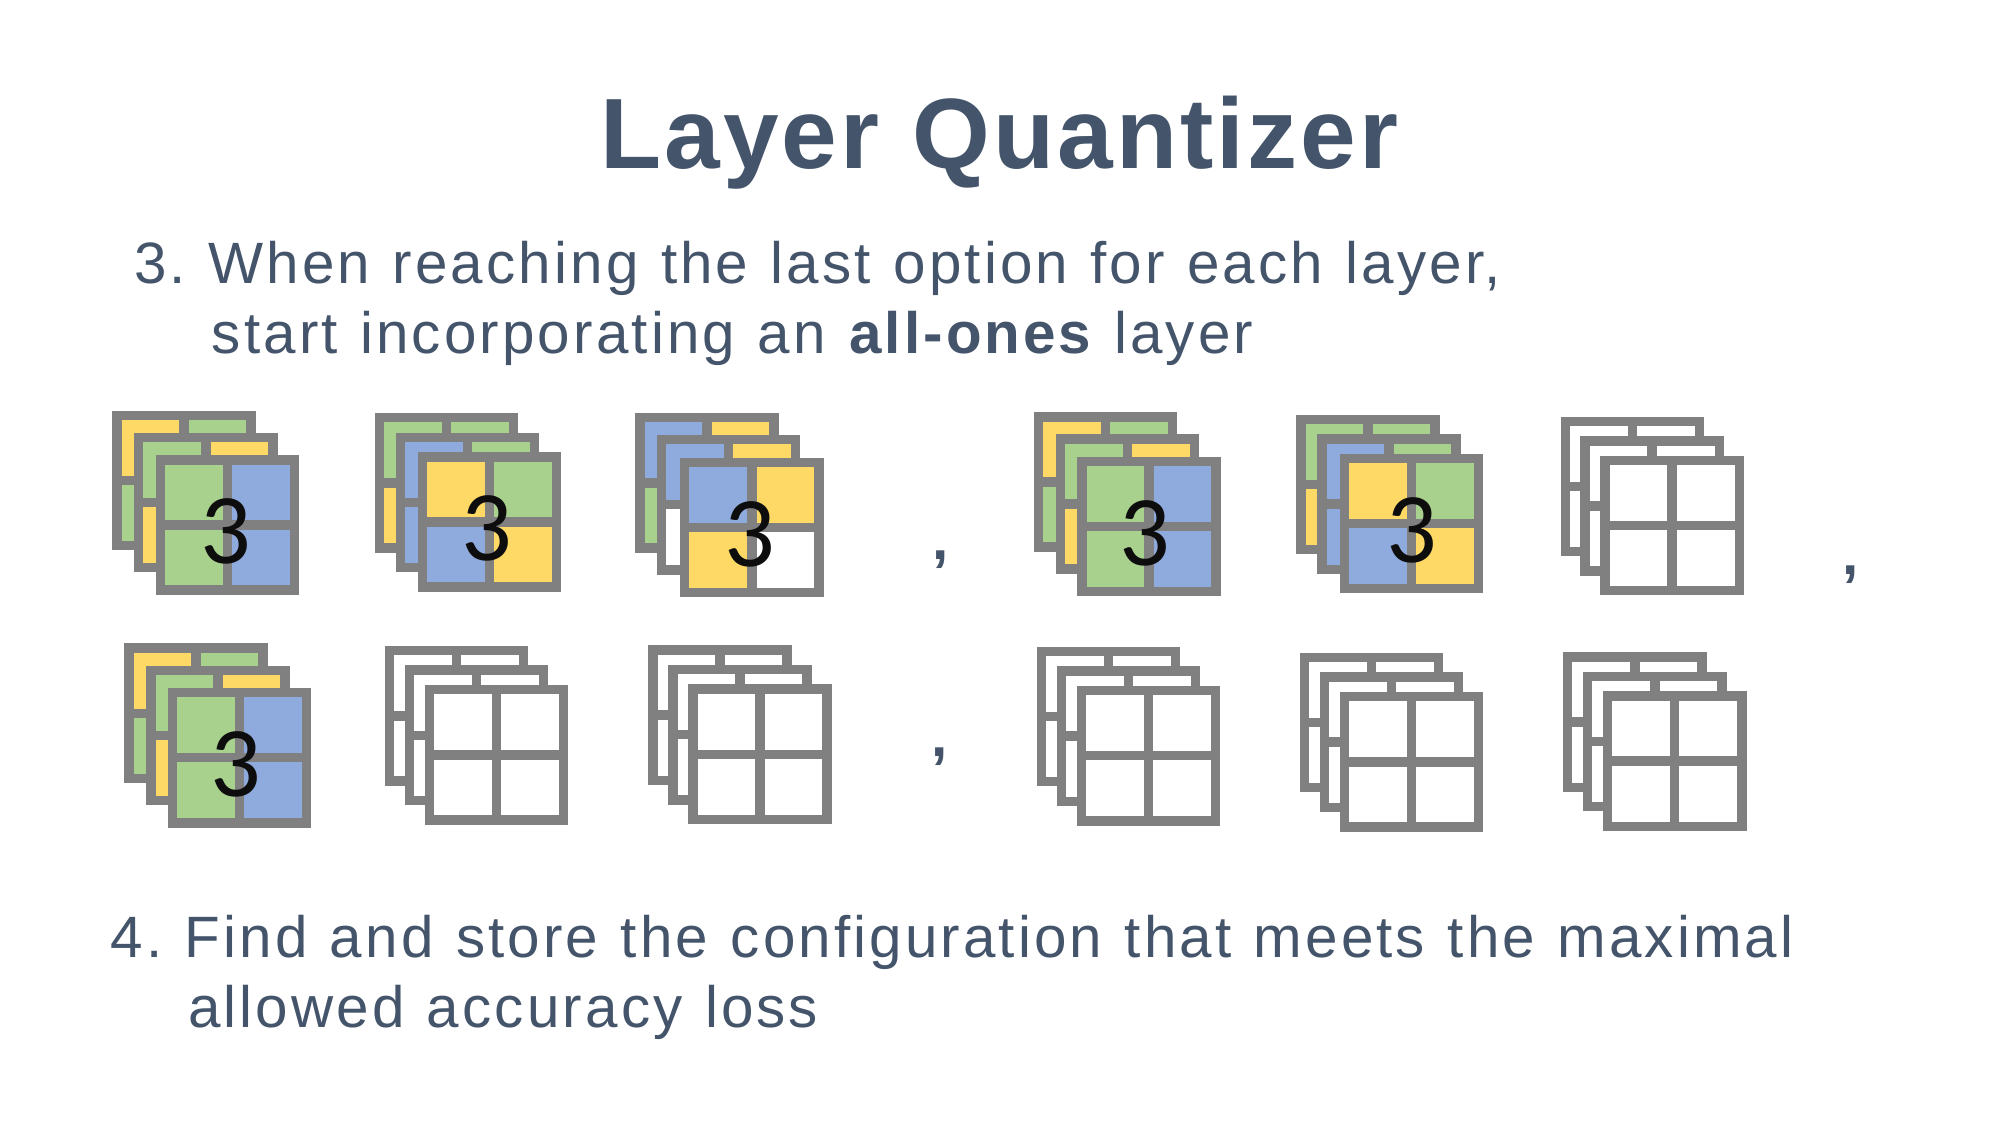

Layer Quantizer
3. When reaching the last option for each layer,
    start incorporating an all-ones layer

3
3
3

3
3
,
,

3
,
4. Find and store the configuration that meets the maximal
    allowed accuracy loss